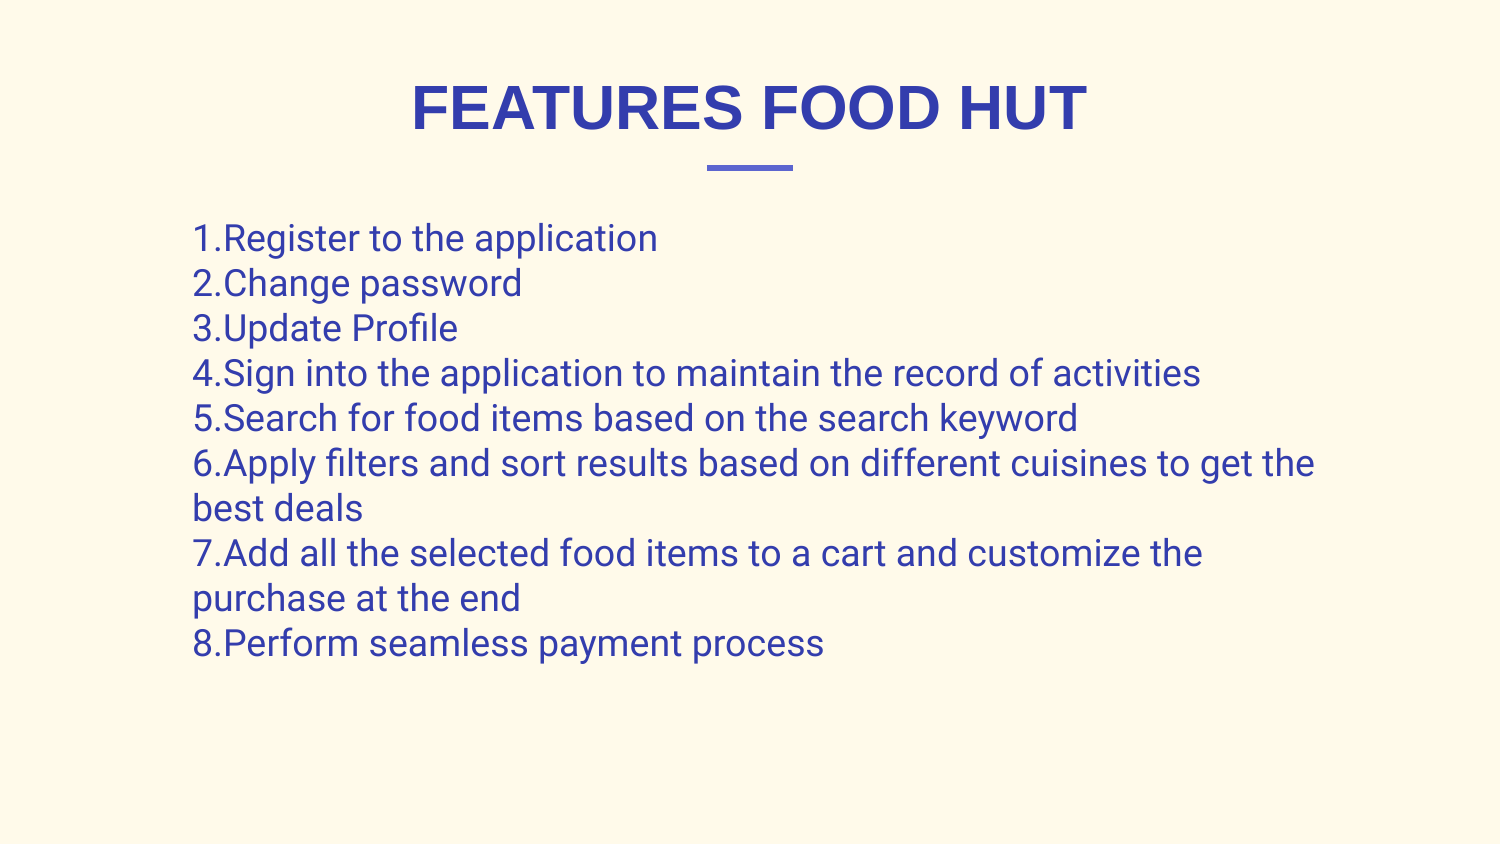

# FEATURES FOOD HUT
1.Register to the application
2.Change password
3.Update Profile
4.Sign into the application to maintain the record of activities
5.Search for food items based on the search keyword
6.Apply filters and sort results based on different cuisines to get the best deals
7.Add all the selected food items to a cart and customize the purchase at the end
8.Perform seamless payment process